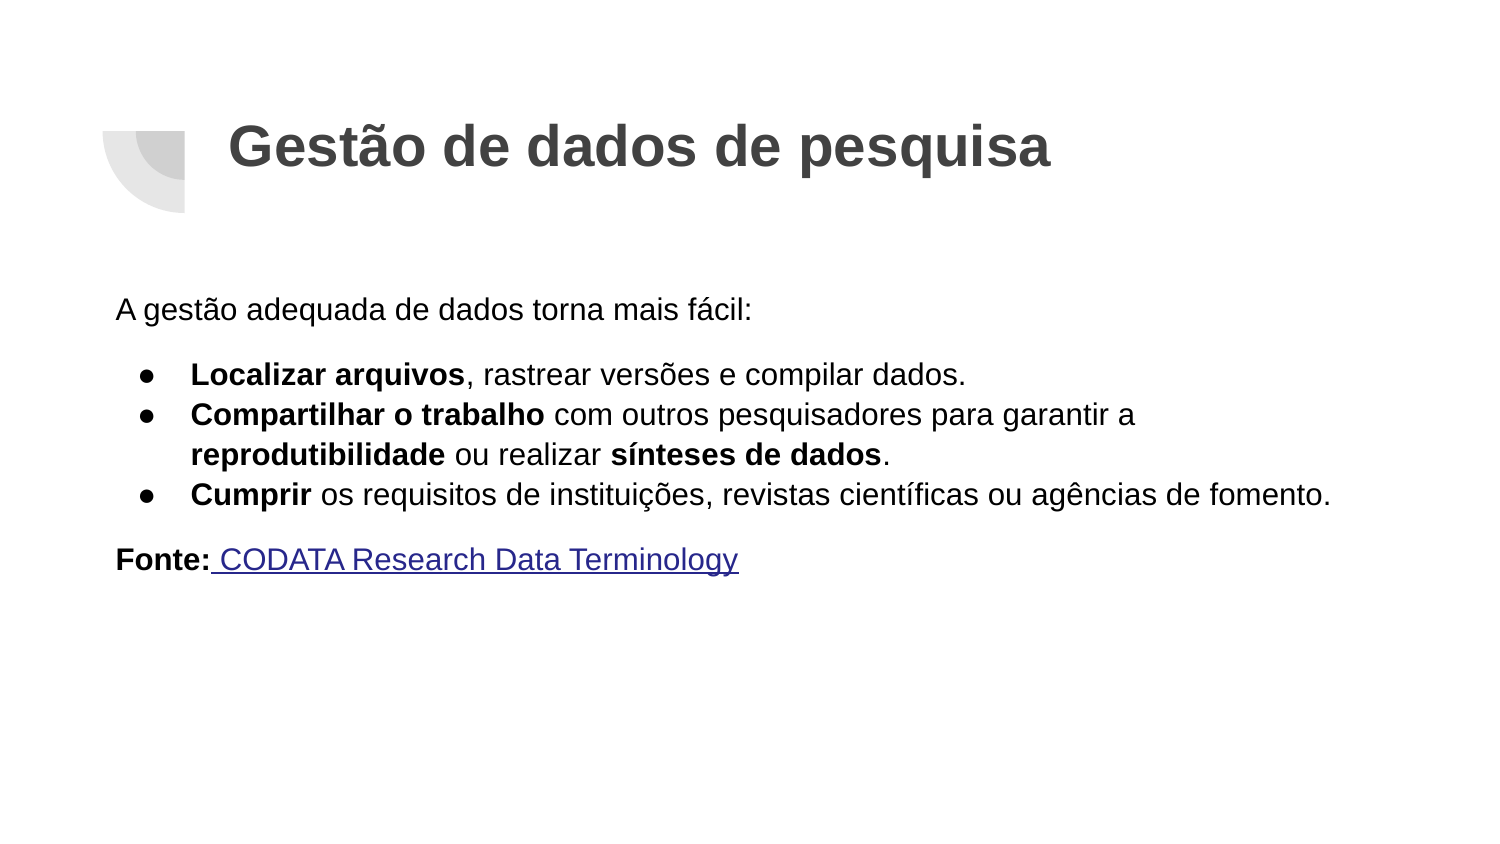

# Gestão de dados de pesquisa
A gestão adequada de dados torna mais fácil:
Localizar arquivos, rastrear versões e compilar dados.
Compartilhar o trabalho com outros pesquisadores para garantir a reprodutibilidade ou realizar sínteses de dados.
Cumprir os requisitos de instituições, revistas científicas ou agências de fomento.
Fonte: CODATA Research Data Terminology